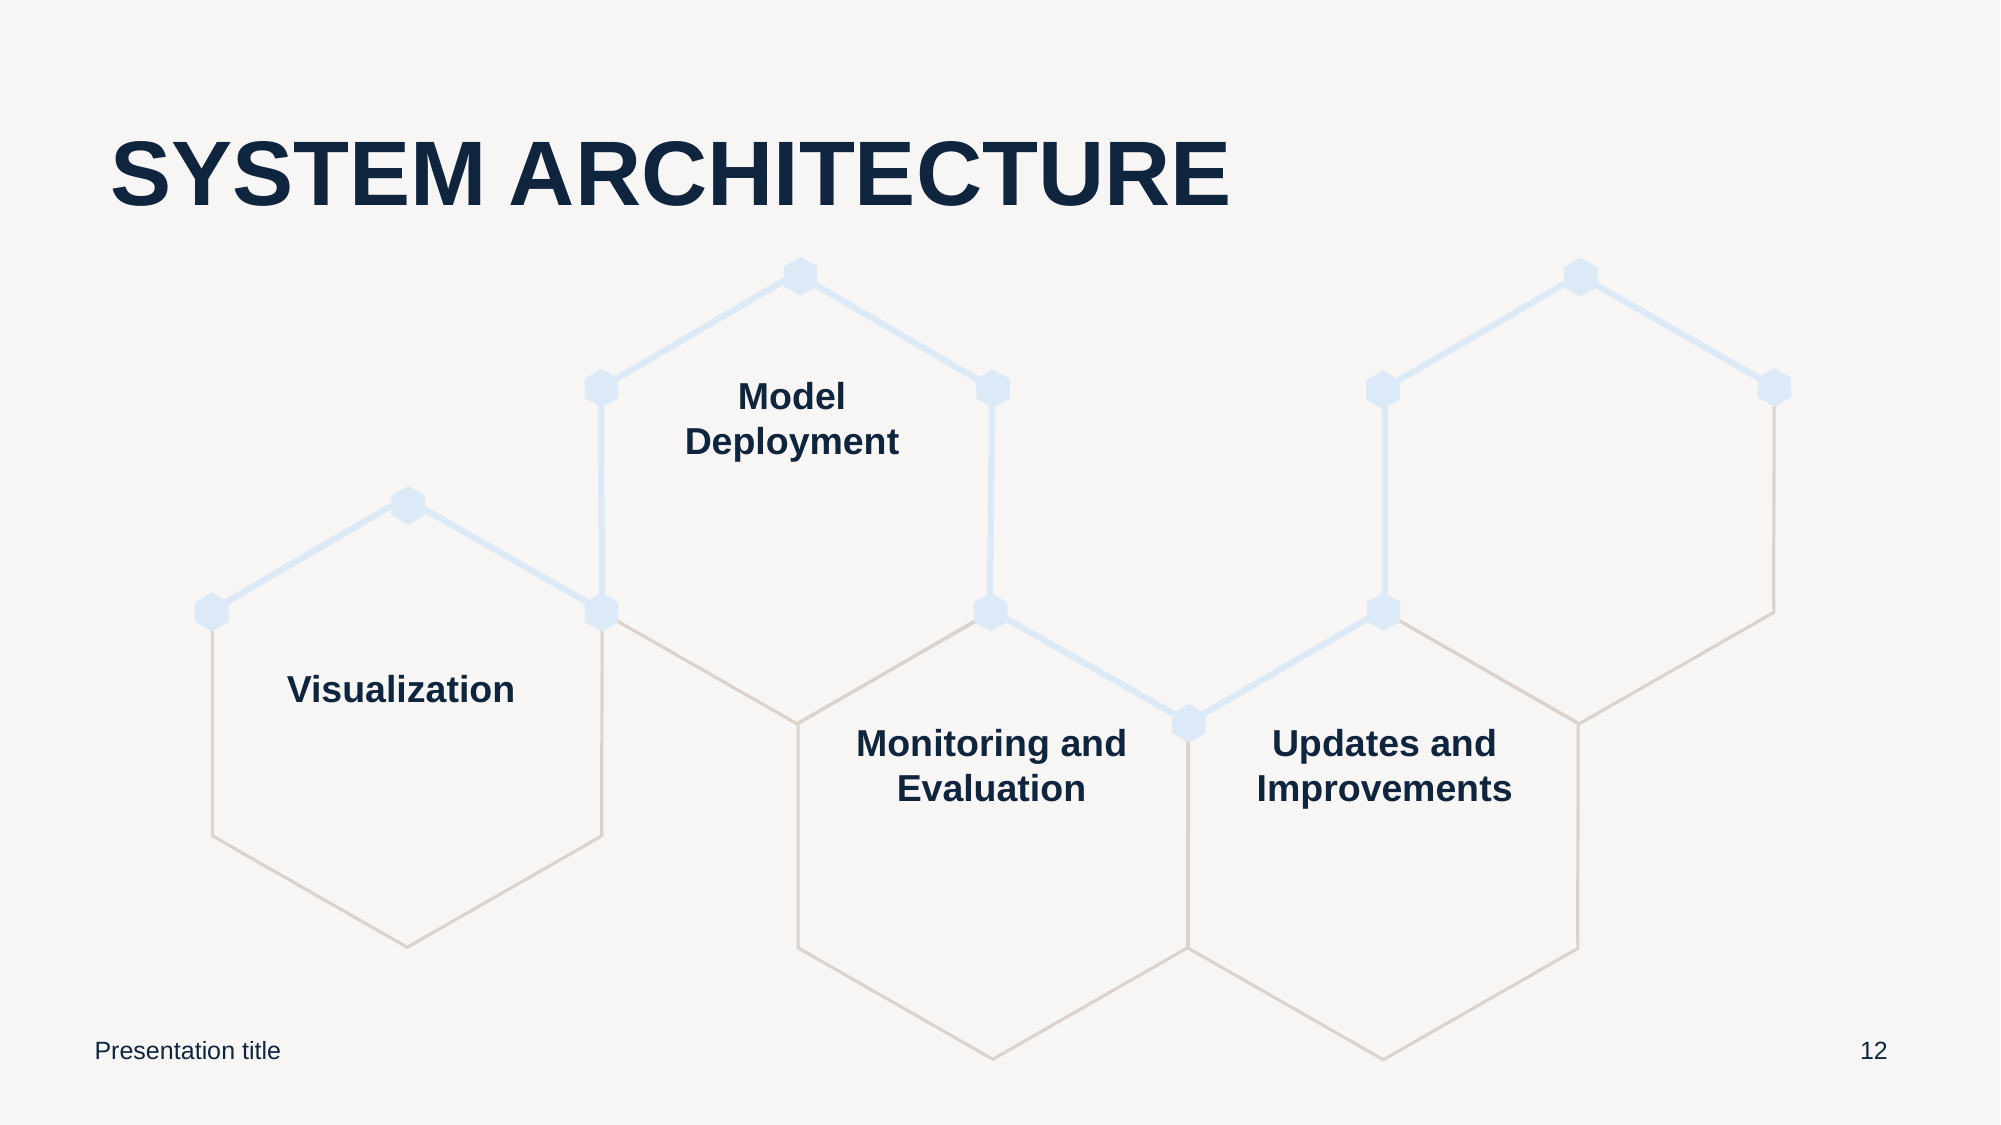

# SYSTEM ARCHITECTURE
Model Deployment
Visualization
Monitoring and Evaluation
Updates and Improvements
Presentation title
12